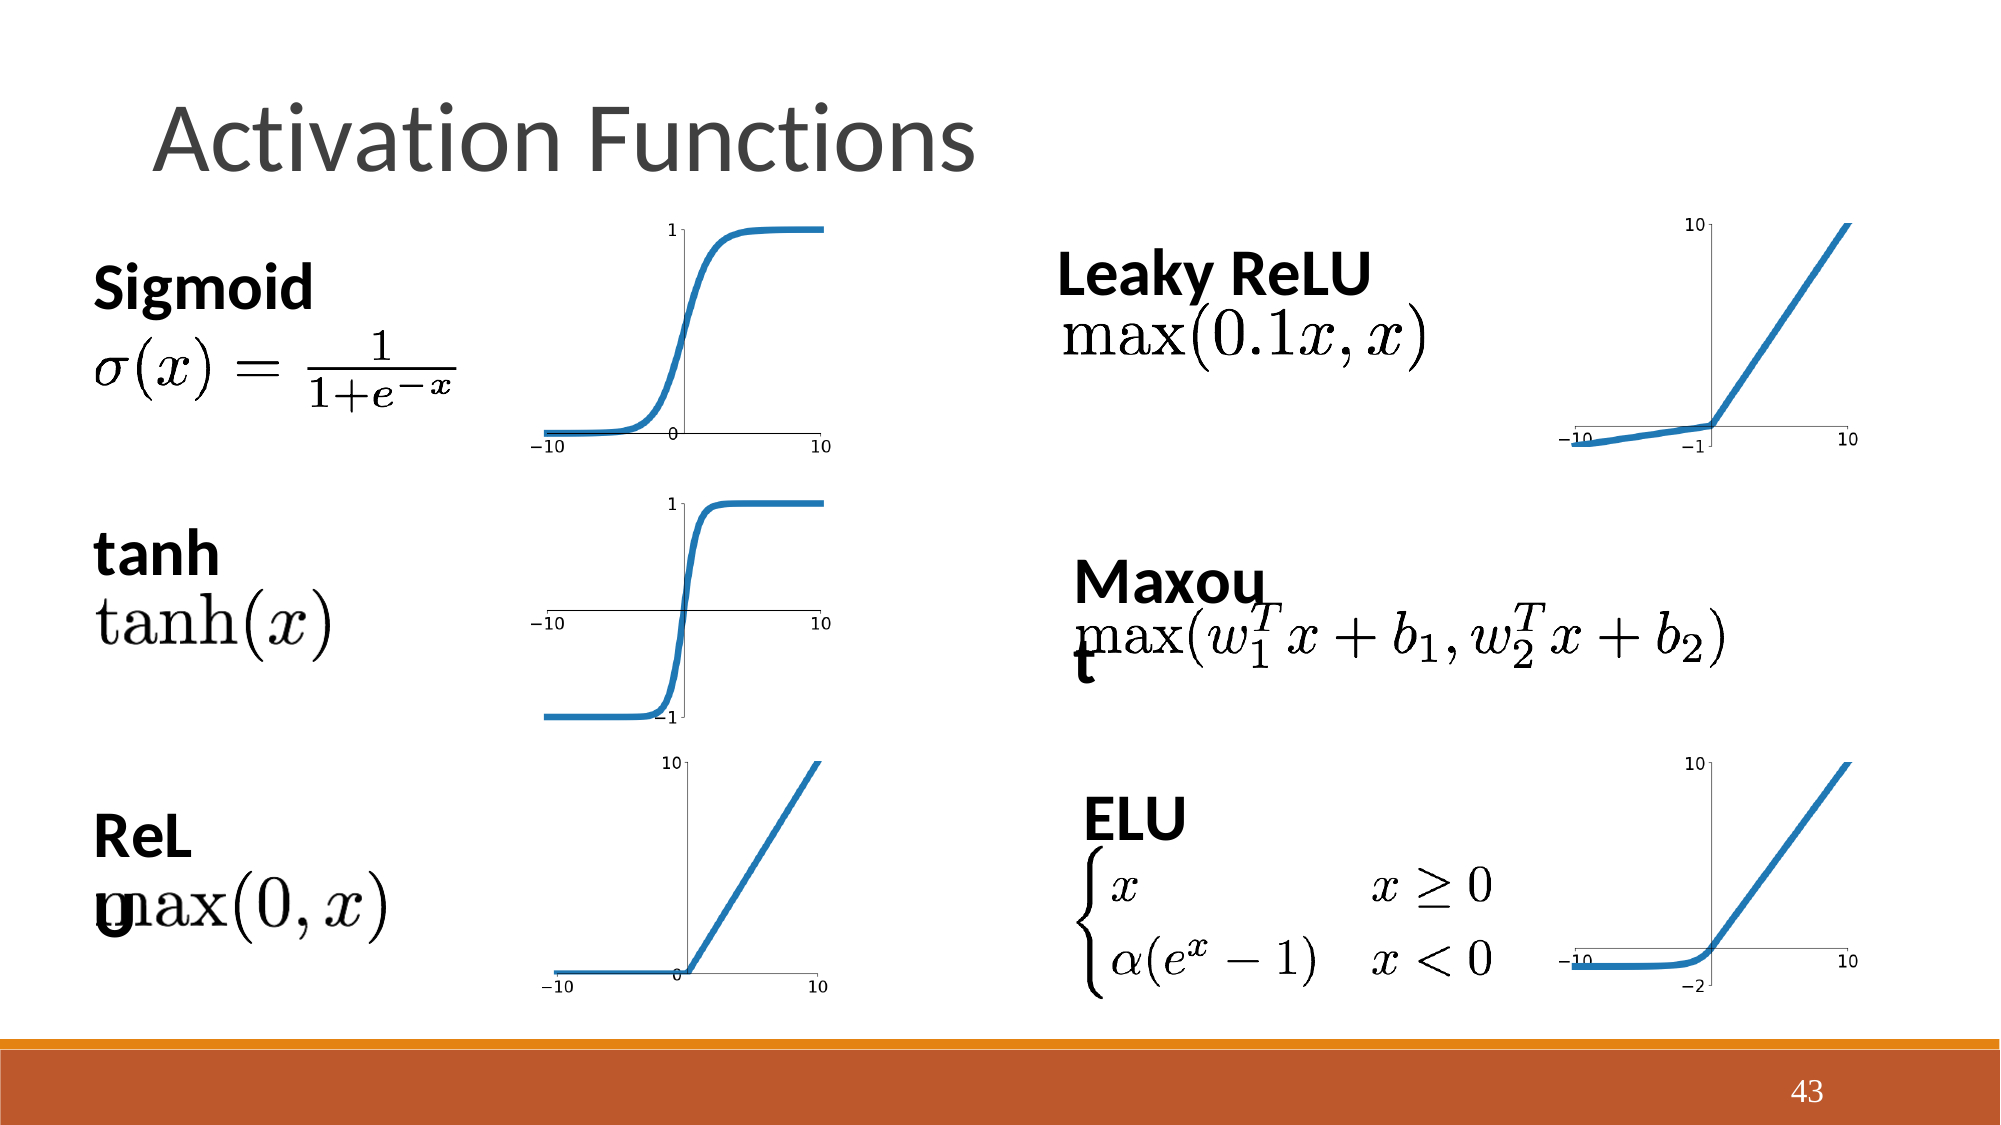

Activation Functions

Leaky ReLU
Sigmoid

tanh
Maxout

ELU
ReLU

43